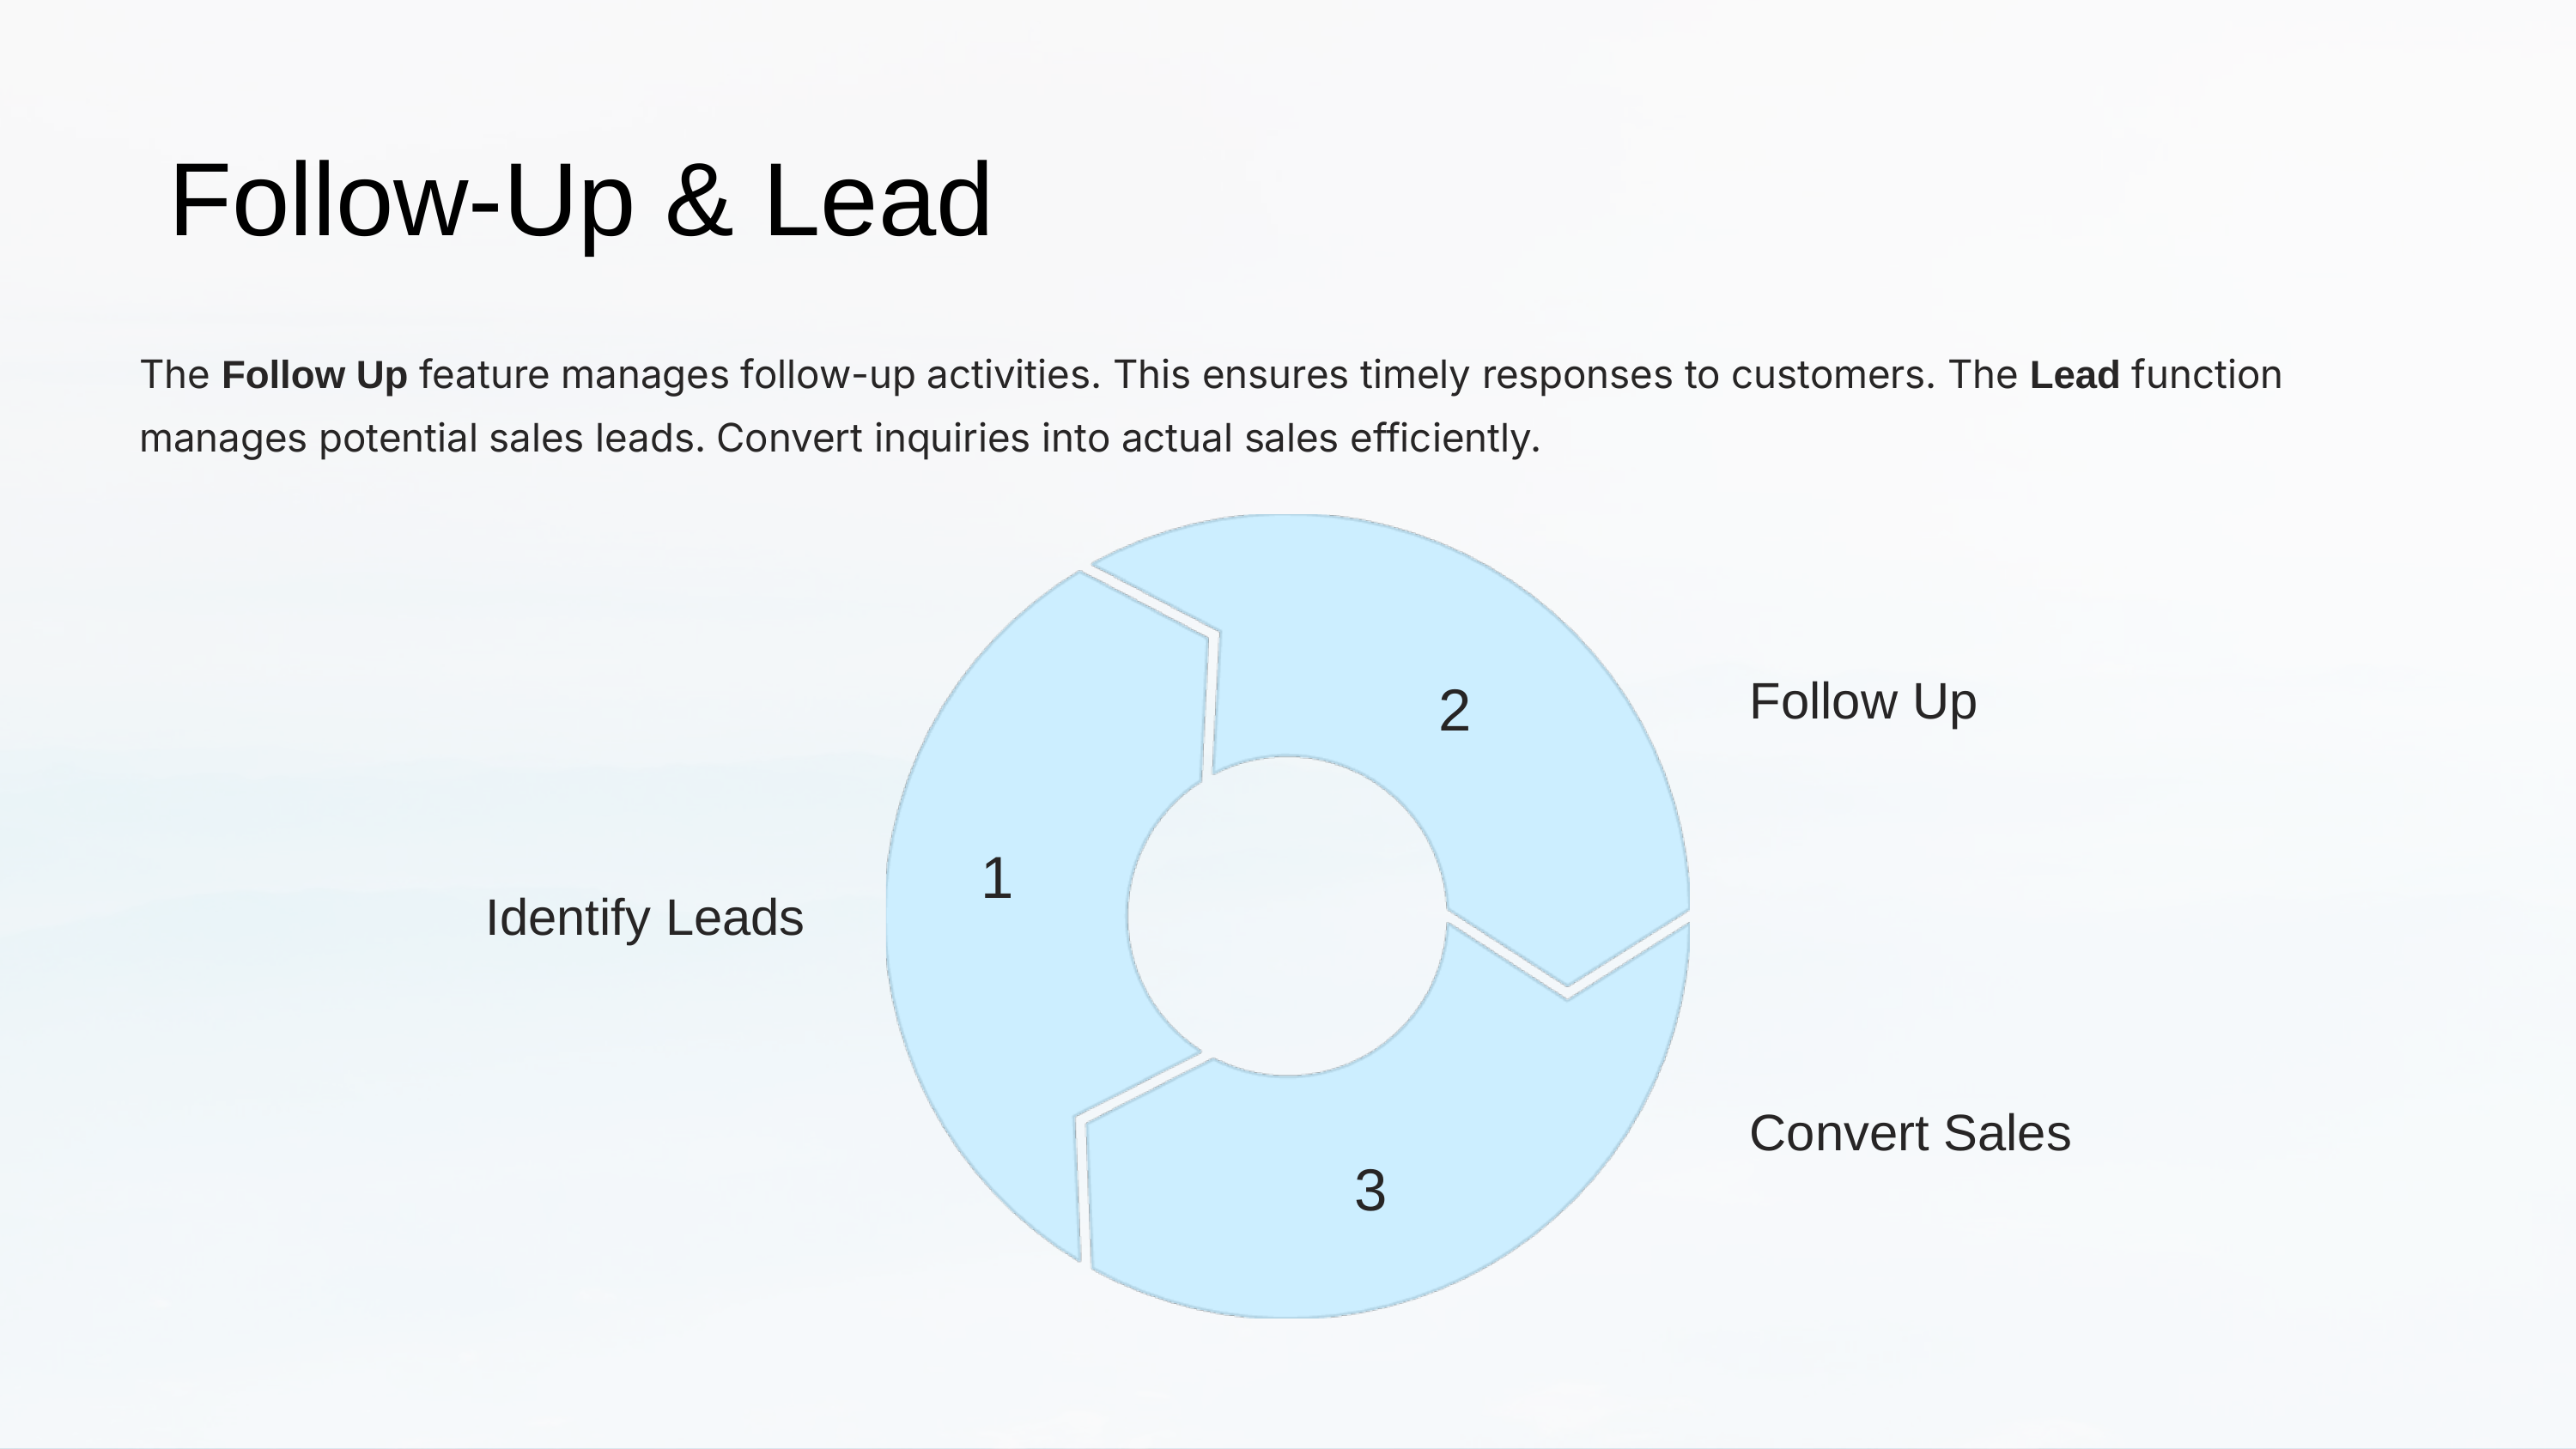

Follow-Up & Lead

The Follow Up feature manages follow-up activities. This ensures timely responses to customers. The Lead function manages potential sales leads. Convert inquiries into actual sales efficiently.

2

Follow Up

1

Identify Leads

Convert Sales

3